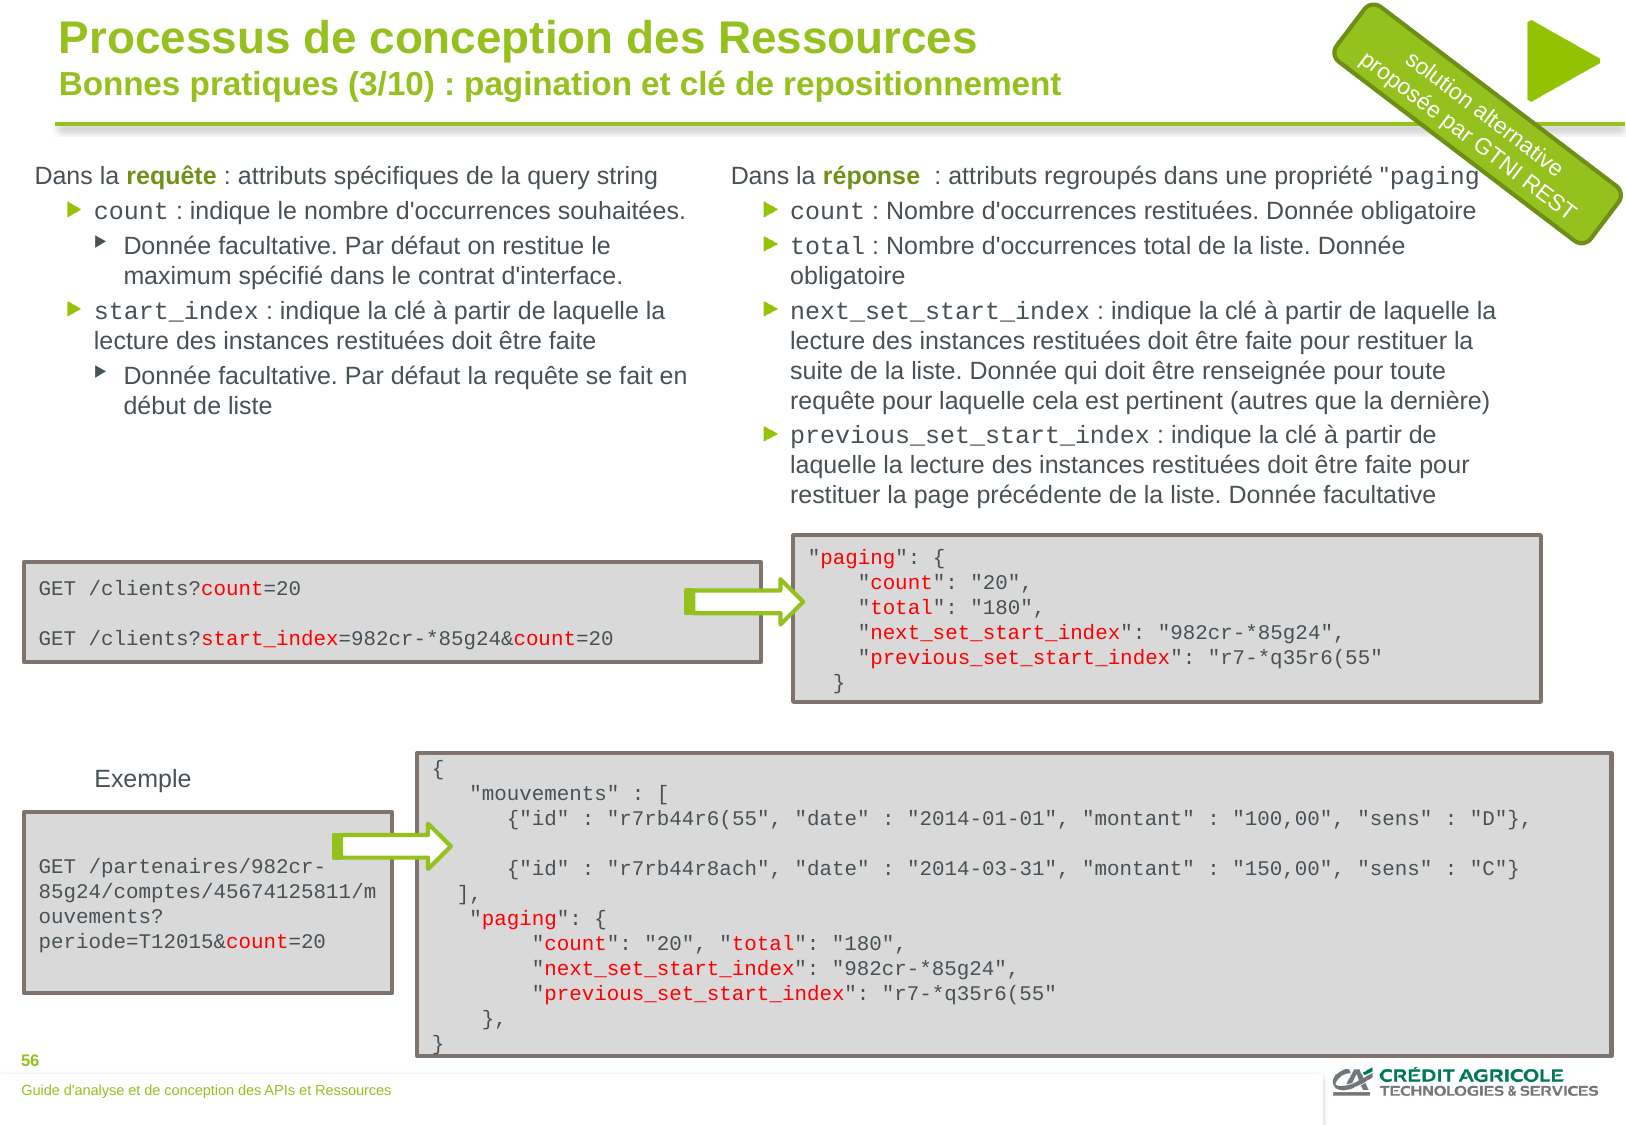

Processus de conception des Ressources
Bonnes pratiques (3/10) : pagination et clé de repositionnement
solution alternative proposée par GTNI REST
Dans la réponse  : attributs regroupés dans une propriété "paging"
count : Nombre d'occurrences restituées. Donnée obligatoire
total : Nombre d'occurrences total de la liste. Donnée obligatoire
next_set_start_index : indique la clé à partir de laquelle la lecture des instances restituées doit être faite pour restituer la suite de la liste. Donnée qui doit être renseignée pour toute requête pour laquelle cela est pertinent (autres que la dernière)
previous_set_start_index : indique la clé à partir de laquelle la lecture des instances restituées doit être faite pour restituer la page précédente de la liste. Donnée facultative
Dans la requête : attributs spécifiques de la query string
count : indique le nombre d'occurrences souhaitées.
Donnée facultative. Par défaut on restitue le maximum spécifié dans le contrat d'interface.
start_index : indique la clé à partir de laquelle la lecture des instances restituées doit être faite
Donnée facultative. Par défaut la requête se fait en début de liste

"paging": {
    "count": "20",
    "total": "180",
    "next_set_start_index": "982cr-*85g24",
    "previous_set_start_index": "r7-*q35r6(55"
  }
GET /clients?count=20

GET /clients?start_index=982cr-*85g24&count=20

{
   "mouvements" : [
      {"id" : "r7rb44r6(55", "date" : "2014-01-01", "montant" : "100,00", "sens" : "D"},
…
      {"id" : "r7rb44r8ach", "date" : "2014-03-31", "montant" : "150,00", "sens" : "C"}
  ],
   "paging": {
        "count": "20", "total": "180",
        "next_set_start_index": "982cr-*85g24",
        "previous_set_start_index": "r7-*q35r6(55"
    },
}
Exemple
GET /partenaires/982cr-85g24/comptes/45674125811/mouvements?periode=T12015&count=20

Guide d'analyse et de conception des APIs et Ressources